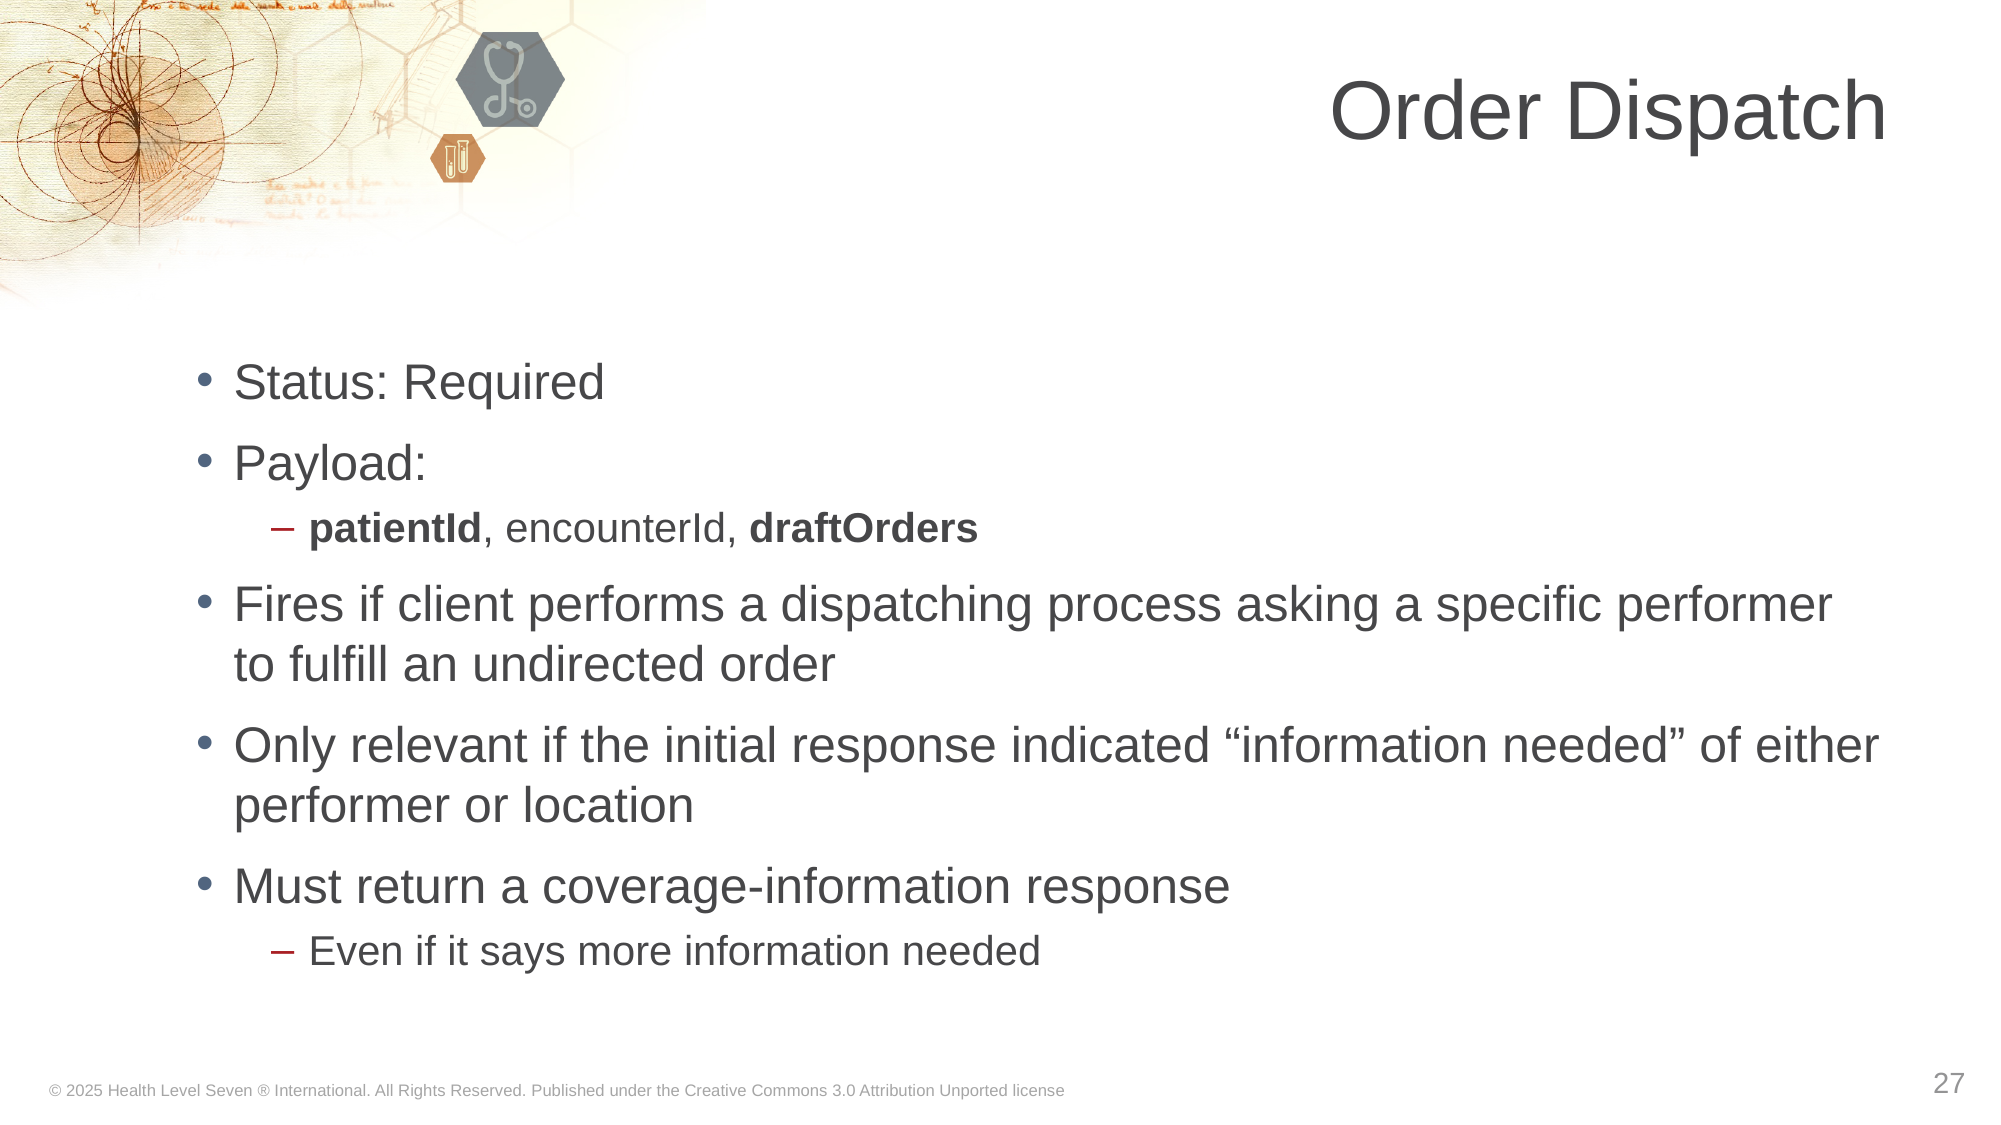

# Order Dispatch
Status: Required
Payload:
patientId, encounterId, draftOrders
Fires if client performs a dispatching process asking a specific performer to fulfill an undirected order
Only relevant if the initial response indicated “information needed” of either performer or location
Must return a coverage-information response
Even if it says more information needed
27